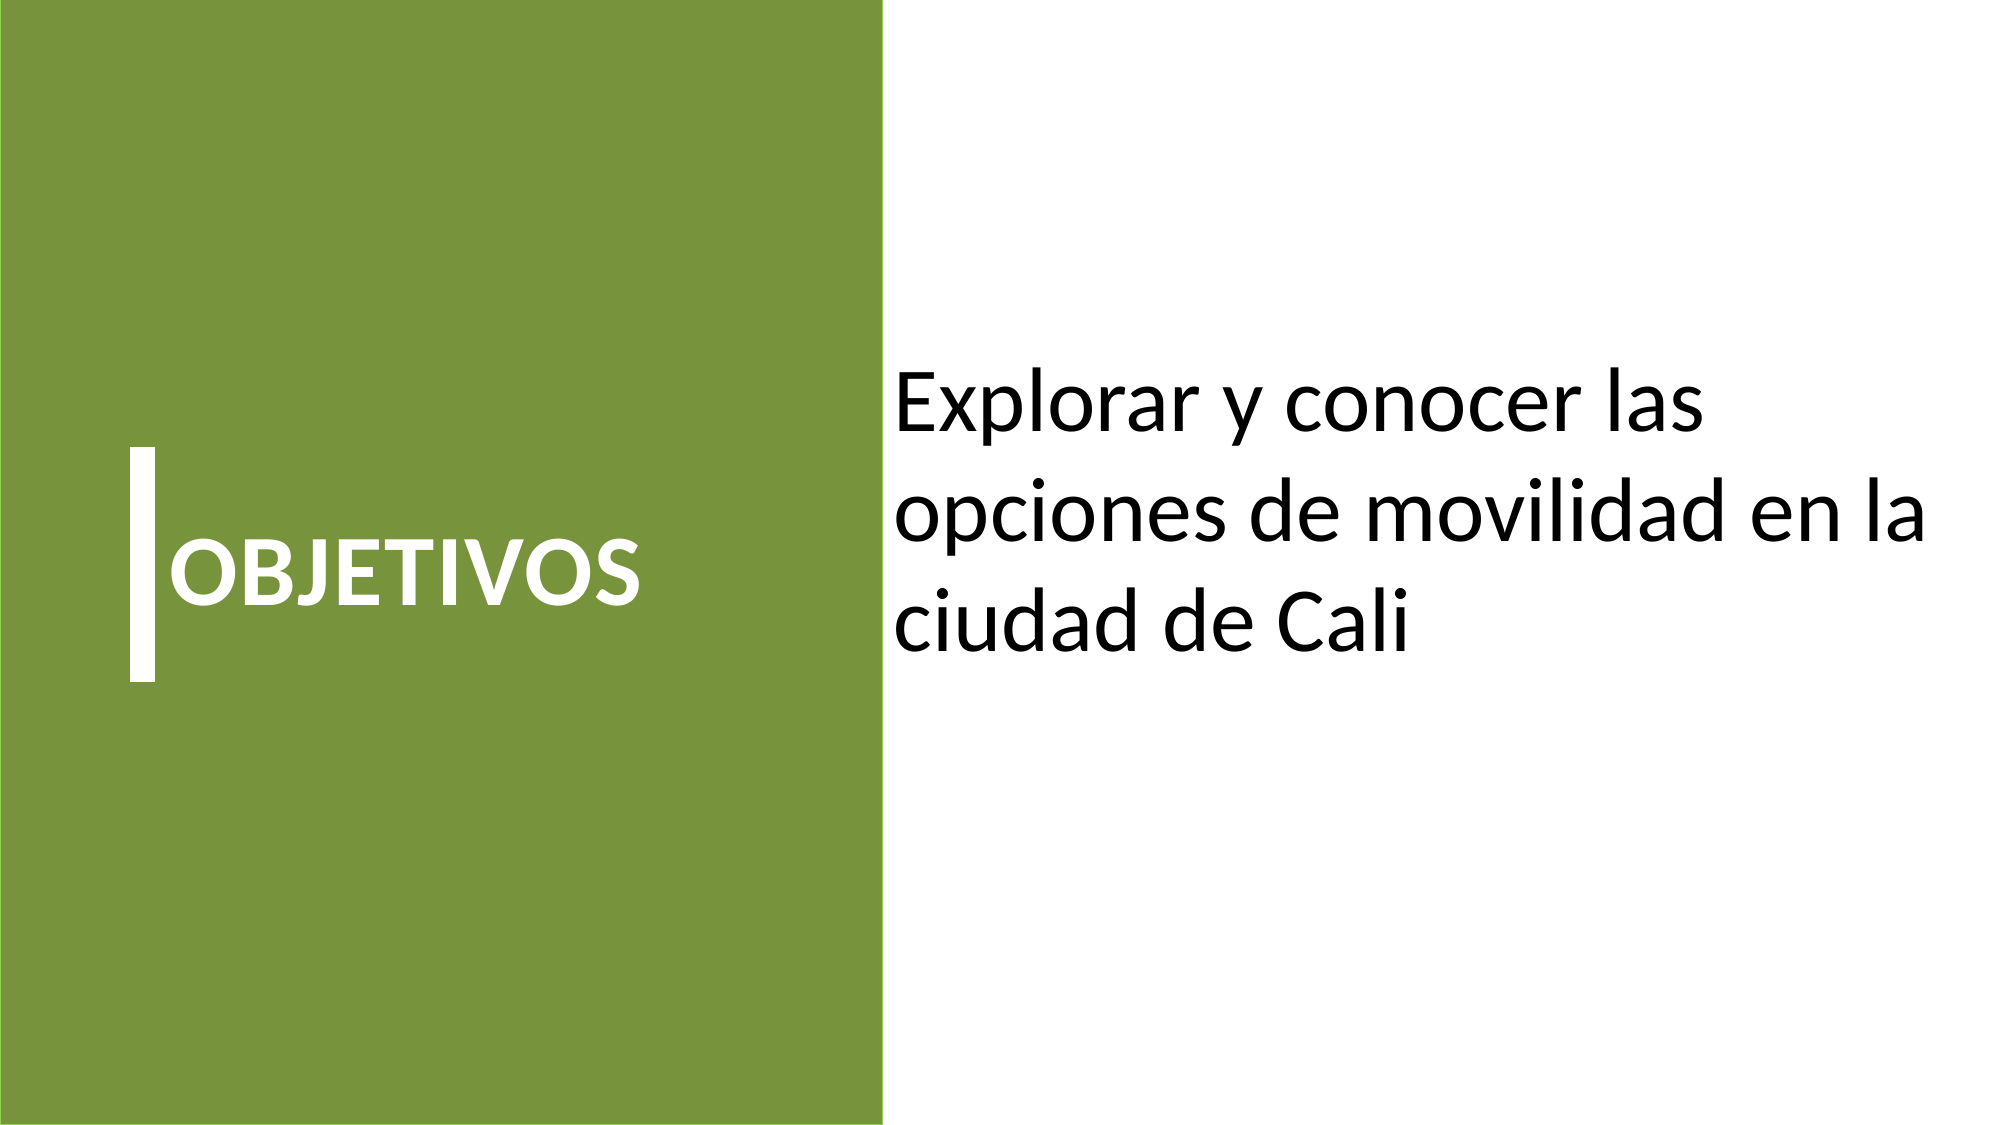

Explorar y conocer las opciones de movilidad en la ciudad de Cali

OBJETIVOS